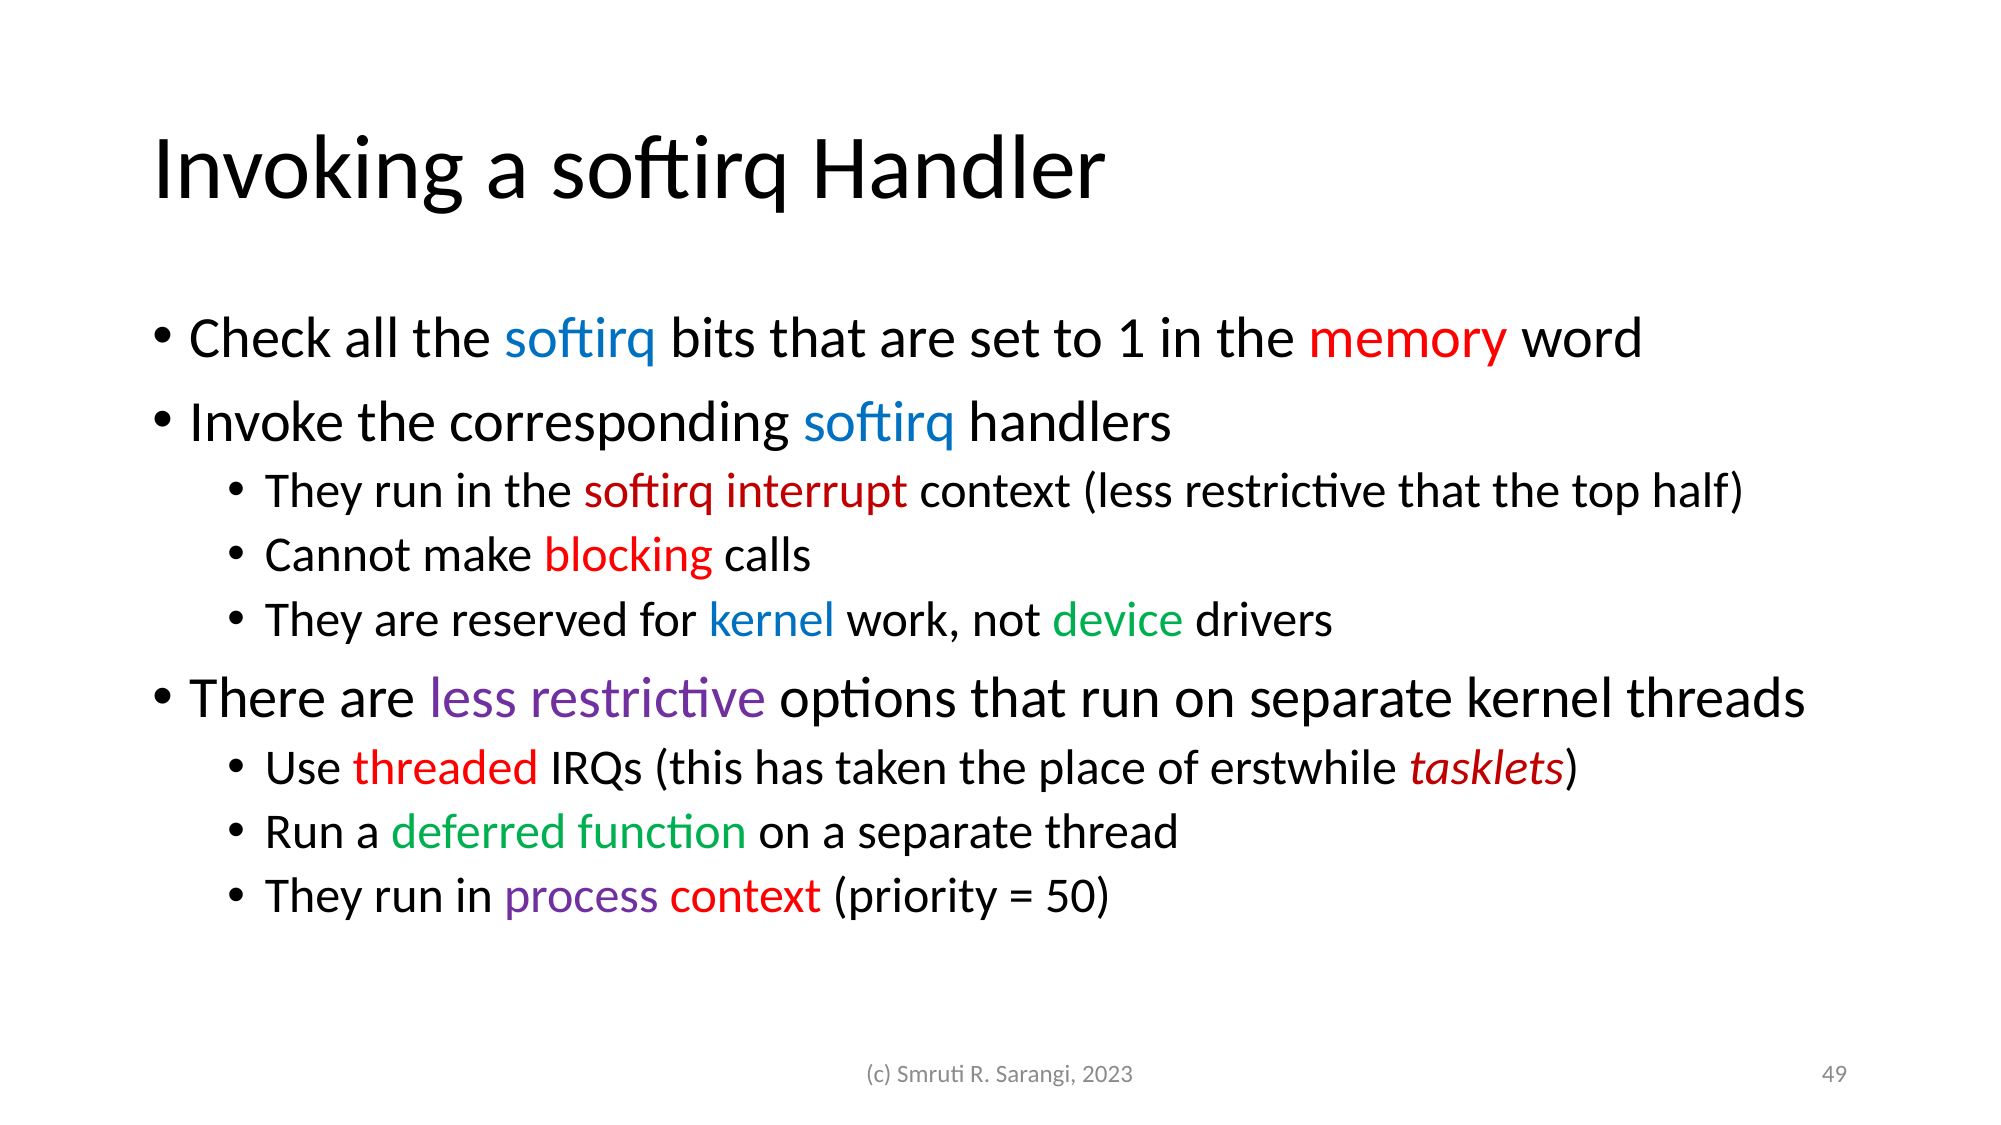

# Invoking a softirq Handler
Check all the softirq bits that are set to 1 in the memory word
Invoke the corresponding softirq handlers
They run in the softirq interrupt context (less restrictive that the top half)
Cannot make blocking calls
They are reserved for kernel work, not device drivers
There are less restrictive options that run on separate kernel threads
Use threaded IRQs (this has taken the place of erstwhile tasklets)
Run a deferred function on a separate thread
They run in process context (priority = 50)

(c) Smruti R. Sarangi, 2023
49